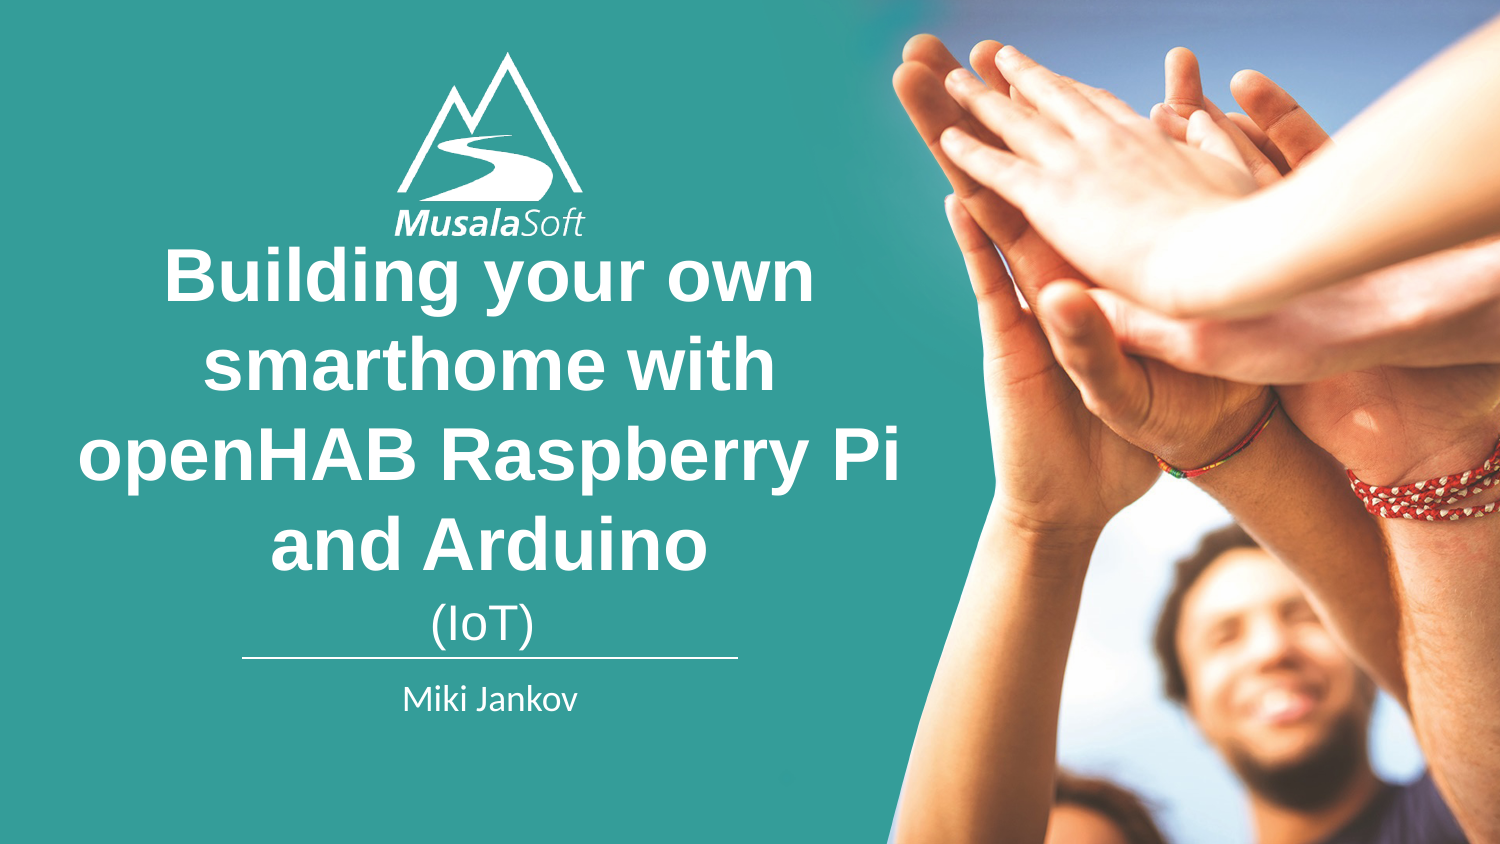

# Building your own smarthome with openHAB Raspberry Pi and Arduino
(IoT)
Miki Jankov